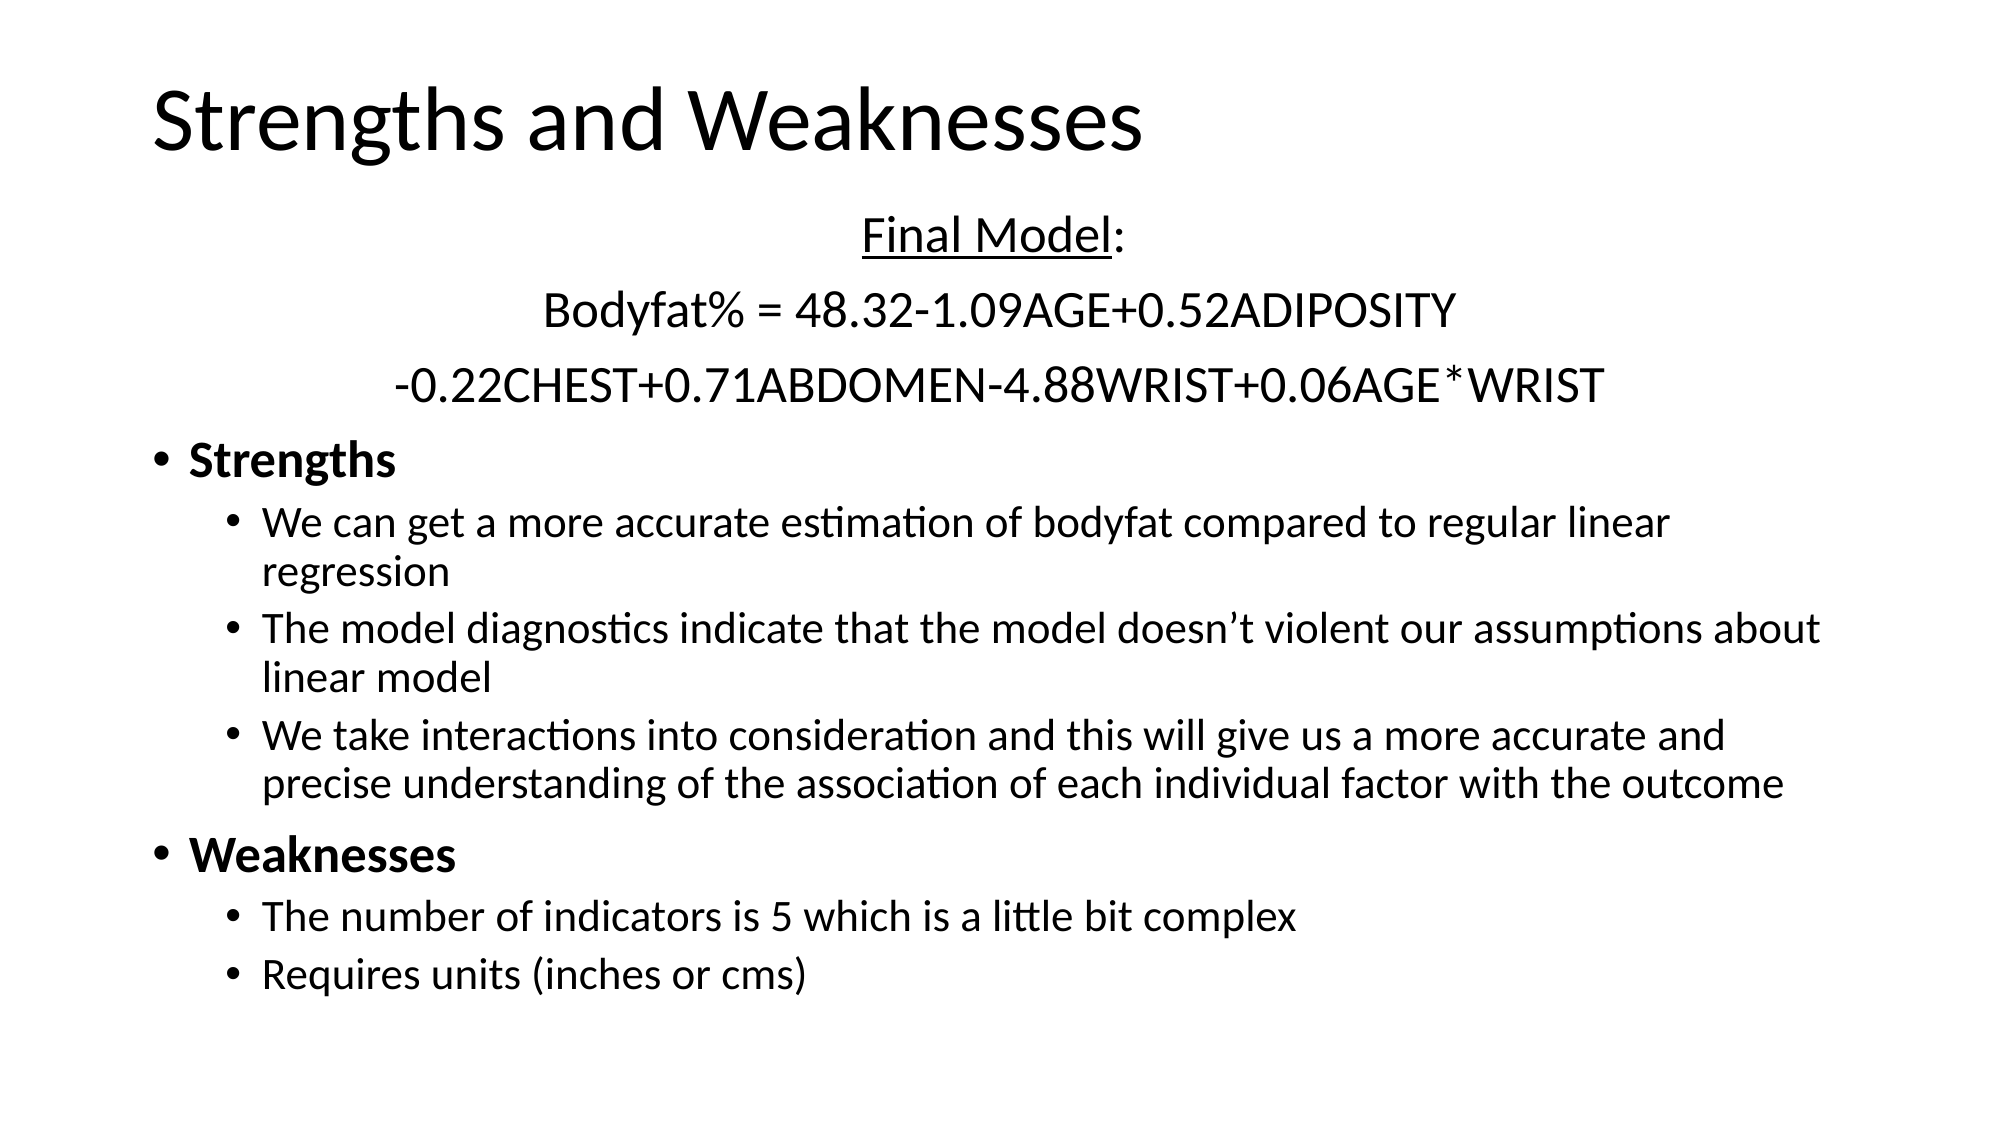

# Strengths and Weaknesses
Final Model:
Bodyfat% = 48.32-1.09AGE+0.52ADIPOSITY
-0.22CHEST+0.71ABDOMEN-4.88WRIST+0.06AGE*WRIST
Strengths
We can get a more accurate estimation of bodyfat compared to regular linear regression
The model diagnostics indicate that the model doesn’t violent our assumptions about linear model
We take interactions into consideration and this will give us a more accurate and precise understanding of the association of each individual factor with the outcome
Weaknesses
The number of indicators is 5 which is a little bit complex
Requires units (inches or cms)